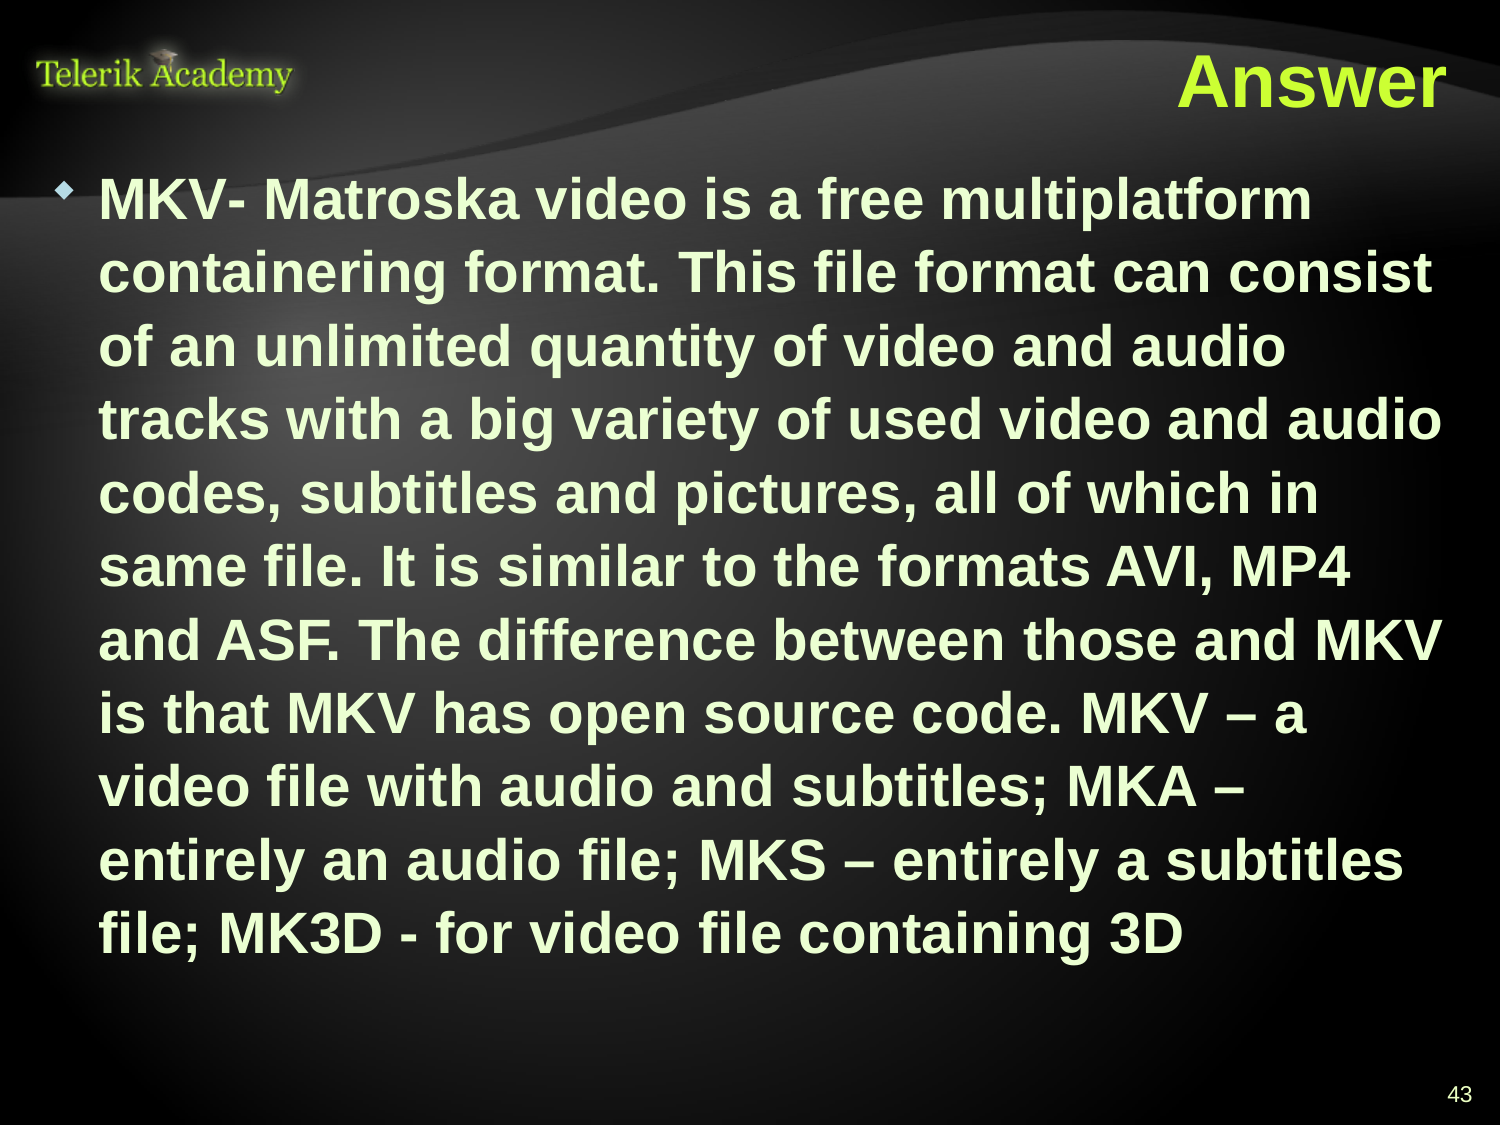

# Answer
MKV- Matroska video is a free multiplatform containering format. This file format can consist of an unlimited quantity of video and audio tracks with a big variety of used video and audio codes, subtitles and pictures, all of which in same file. It is similar to the formats AVI, MP4 and ASF. The difference between those and MKV is that MKV has open source code. MKV – a video file with audio and subtitles; MKA – entirely an audio file; MKS – entirely a subtitles file; MK3D - for video file containing 3D

43